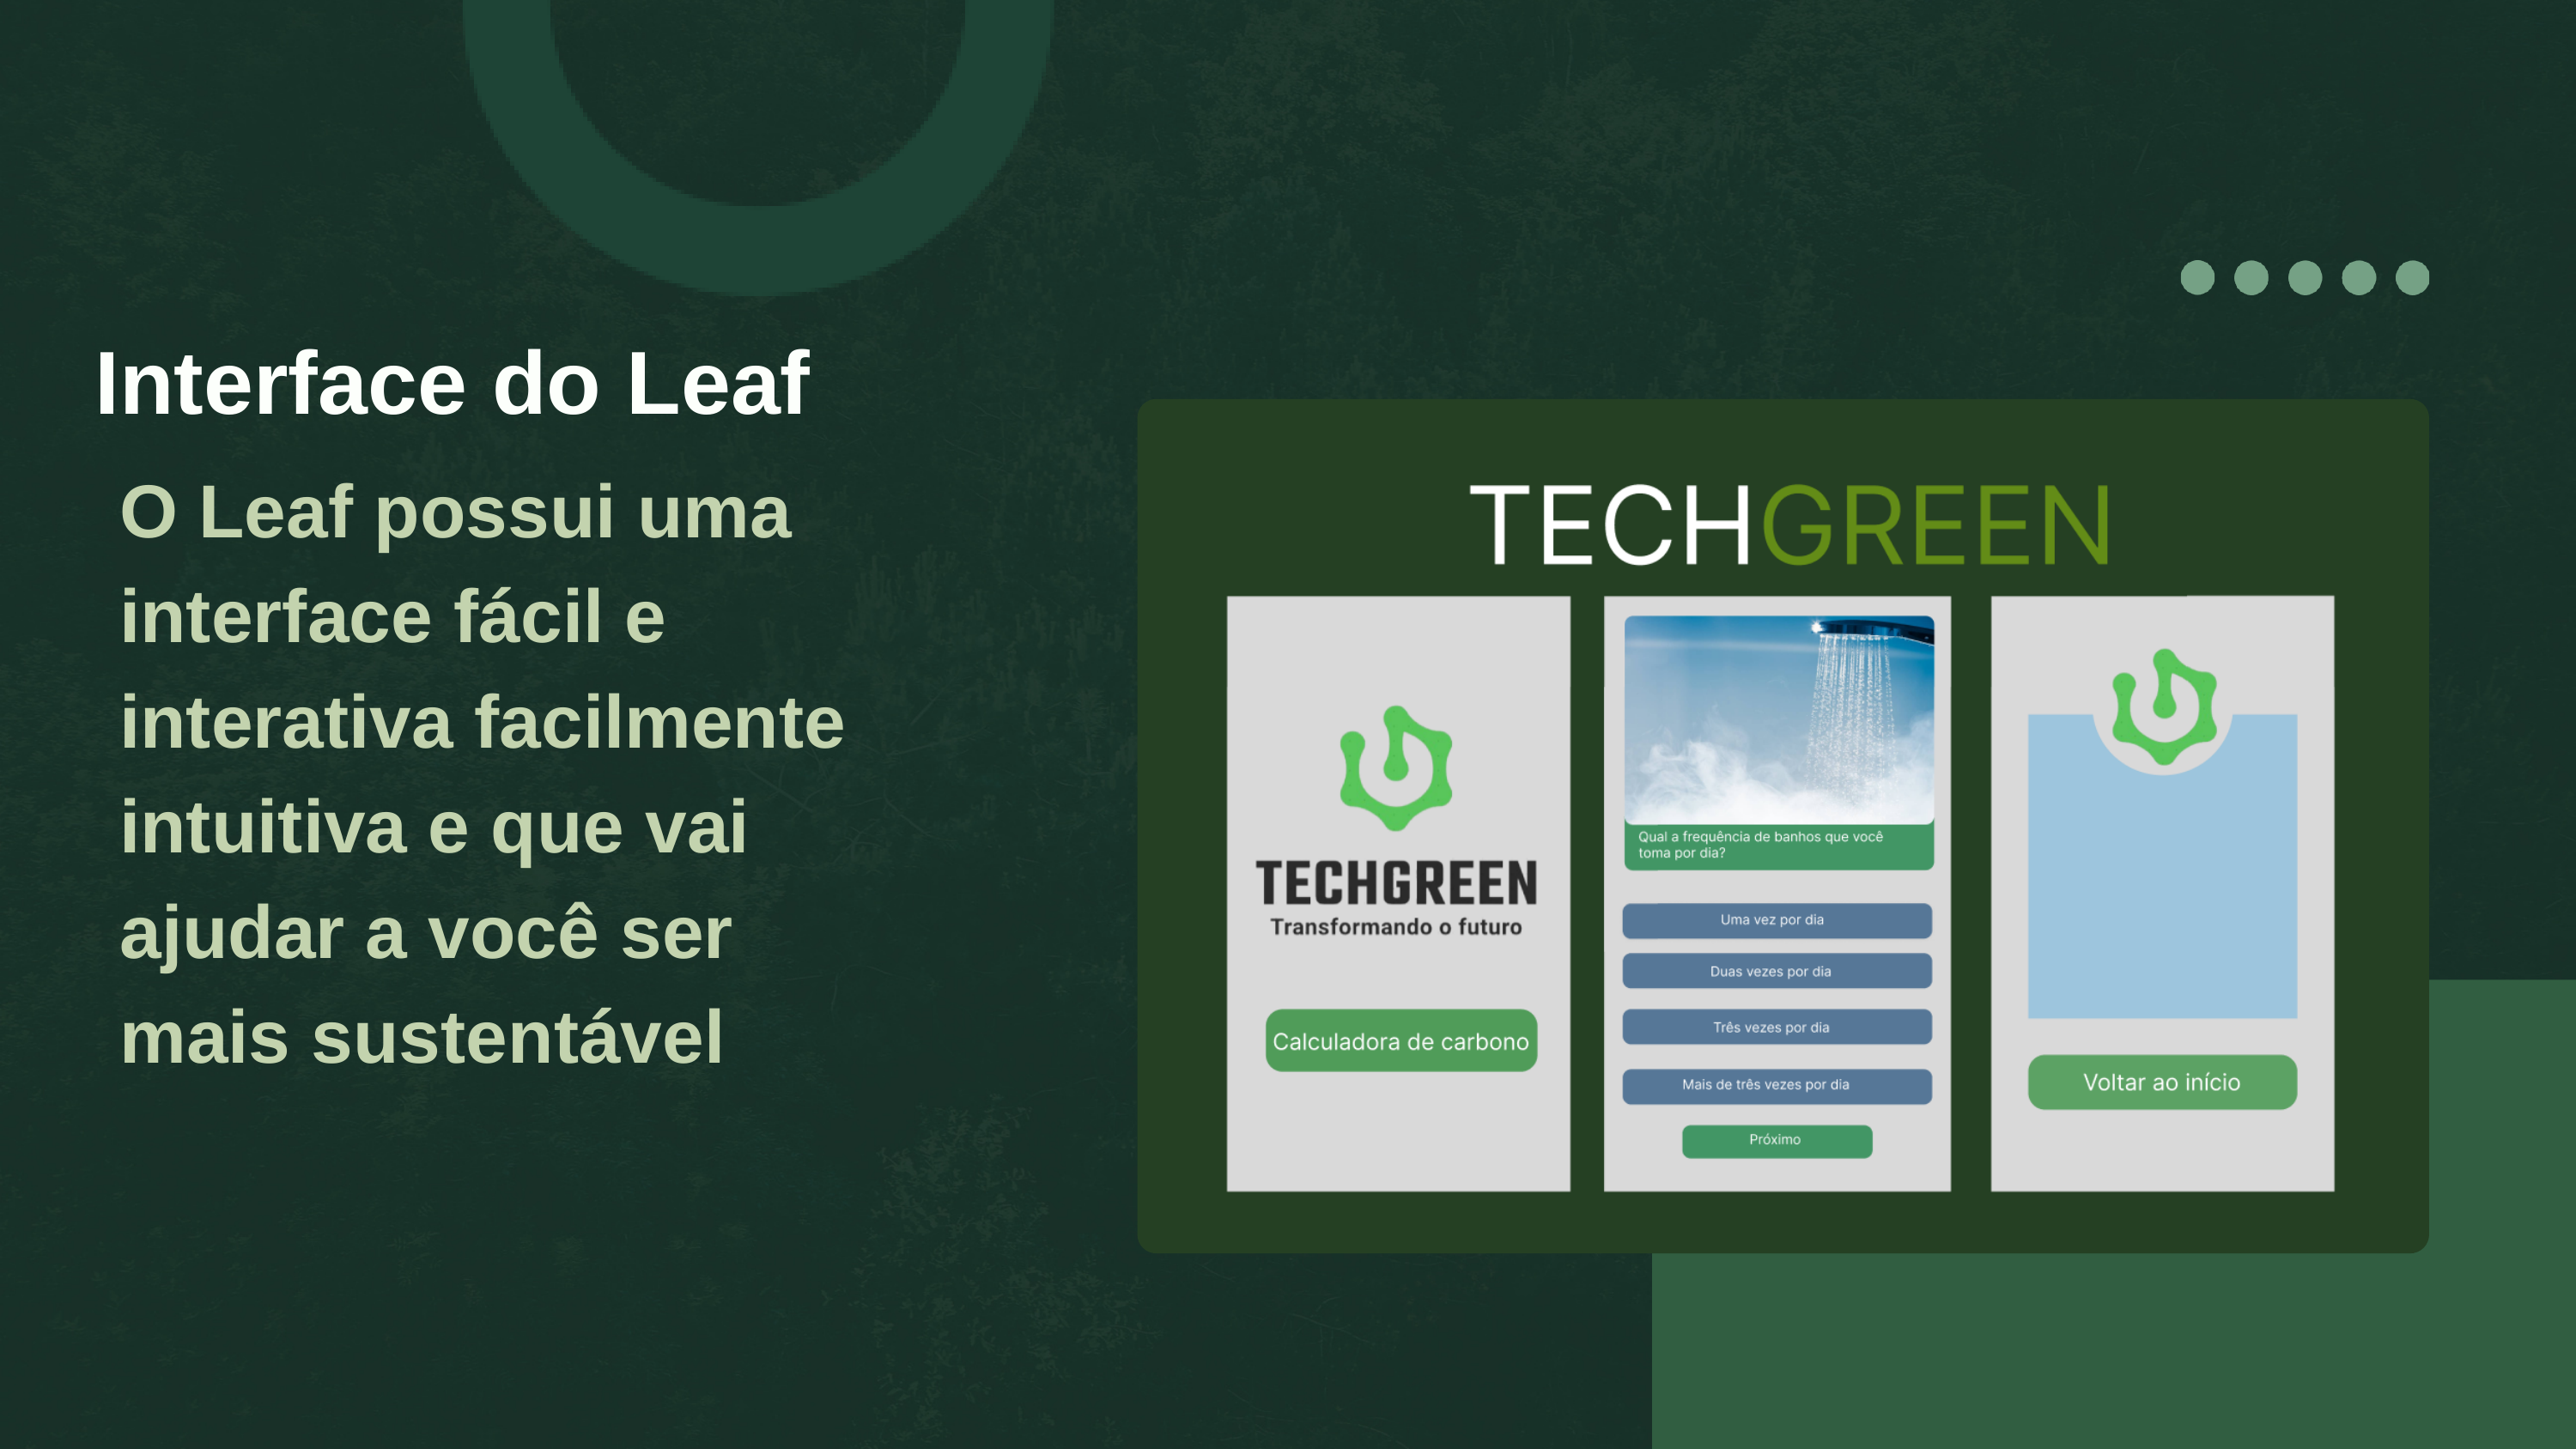

Interface do Leaf

O Leaf possui uma interface fácil e interativa facilmente intuitiva e que vai ajudar a você ser mais sustentável